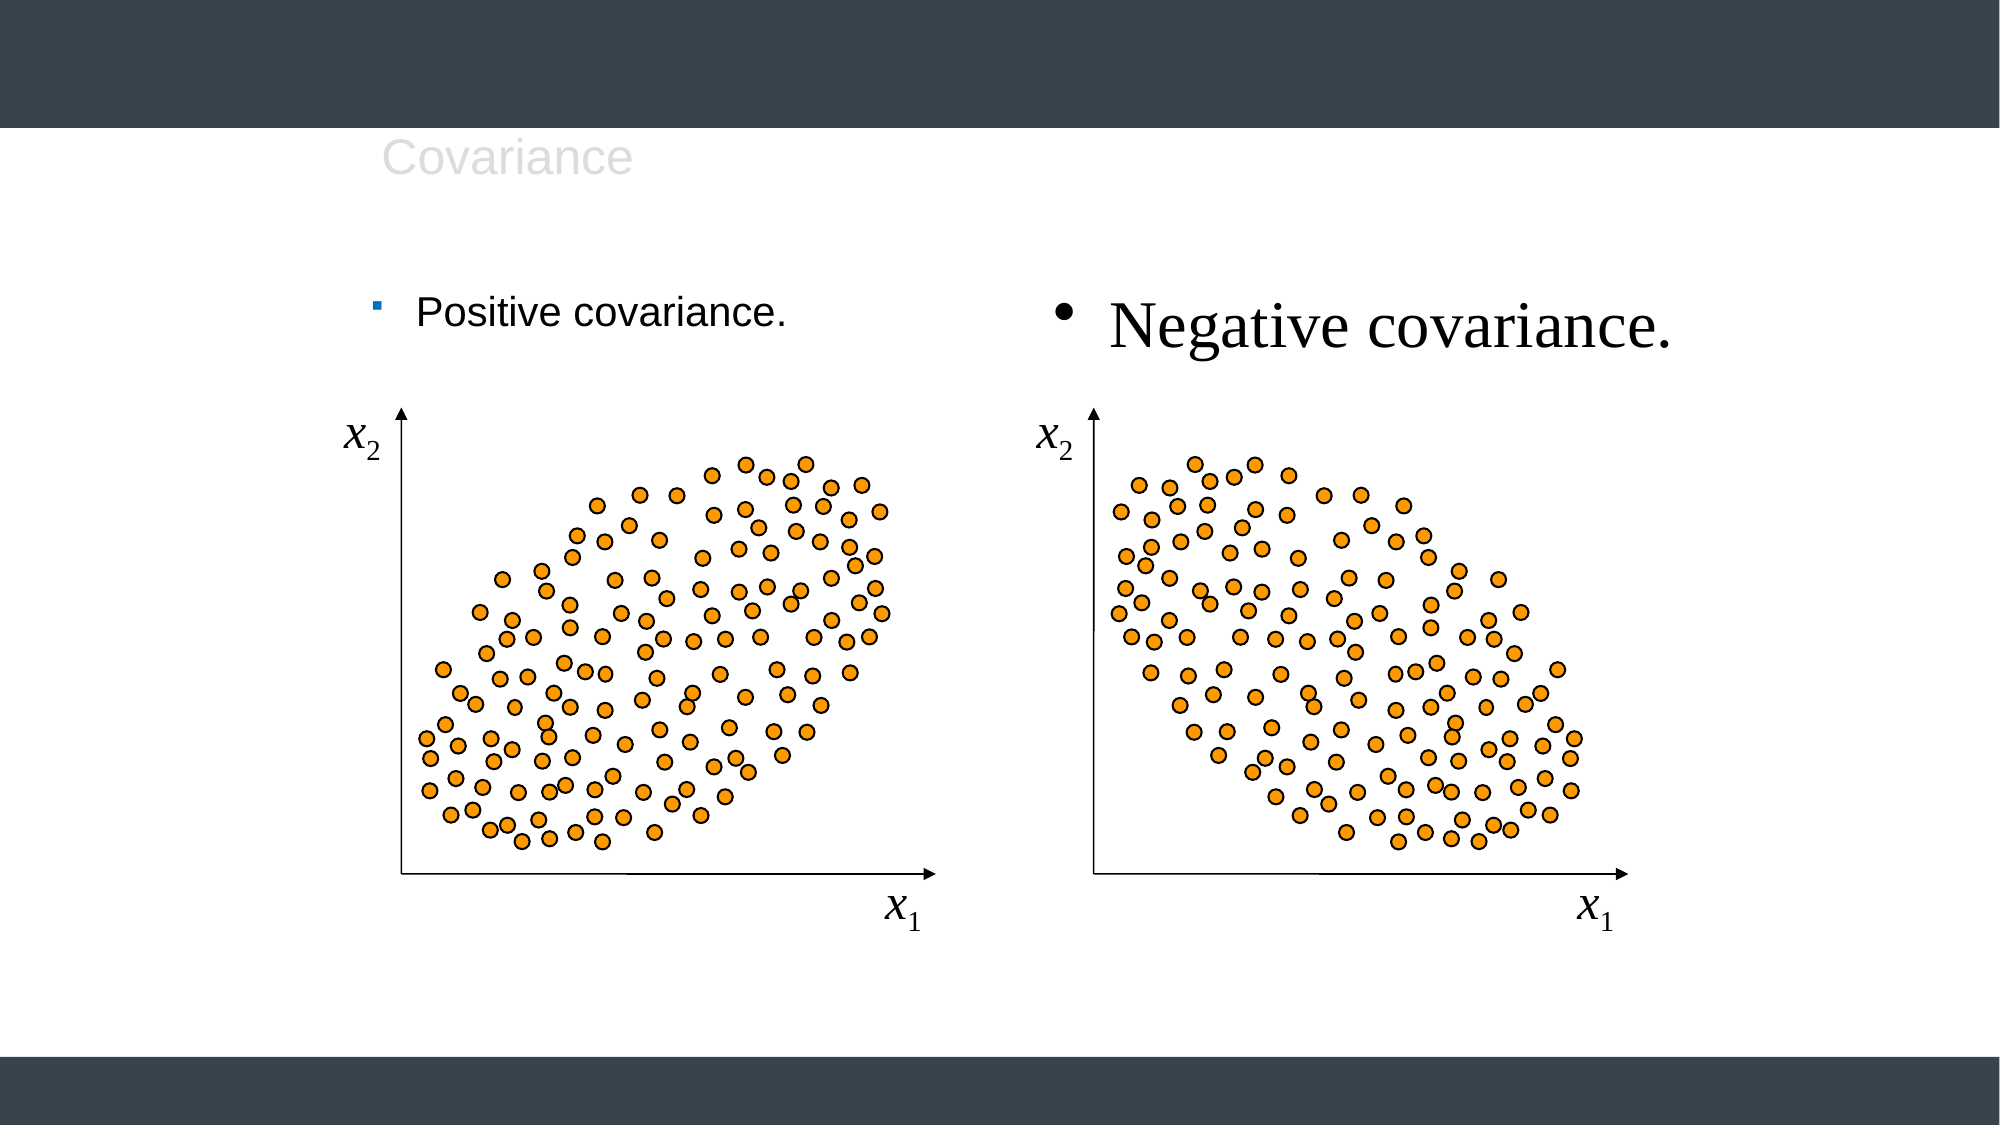

# Covariance
Positive covariance.
Negative covariance.
x2

x1

x2

x1